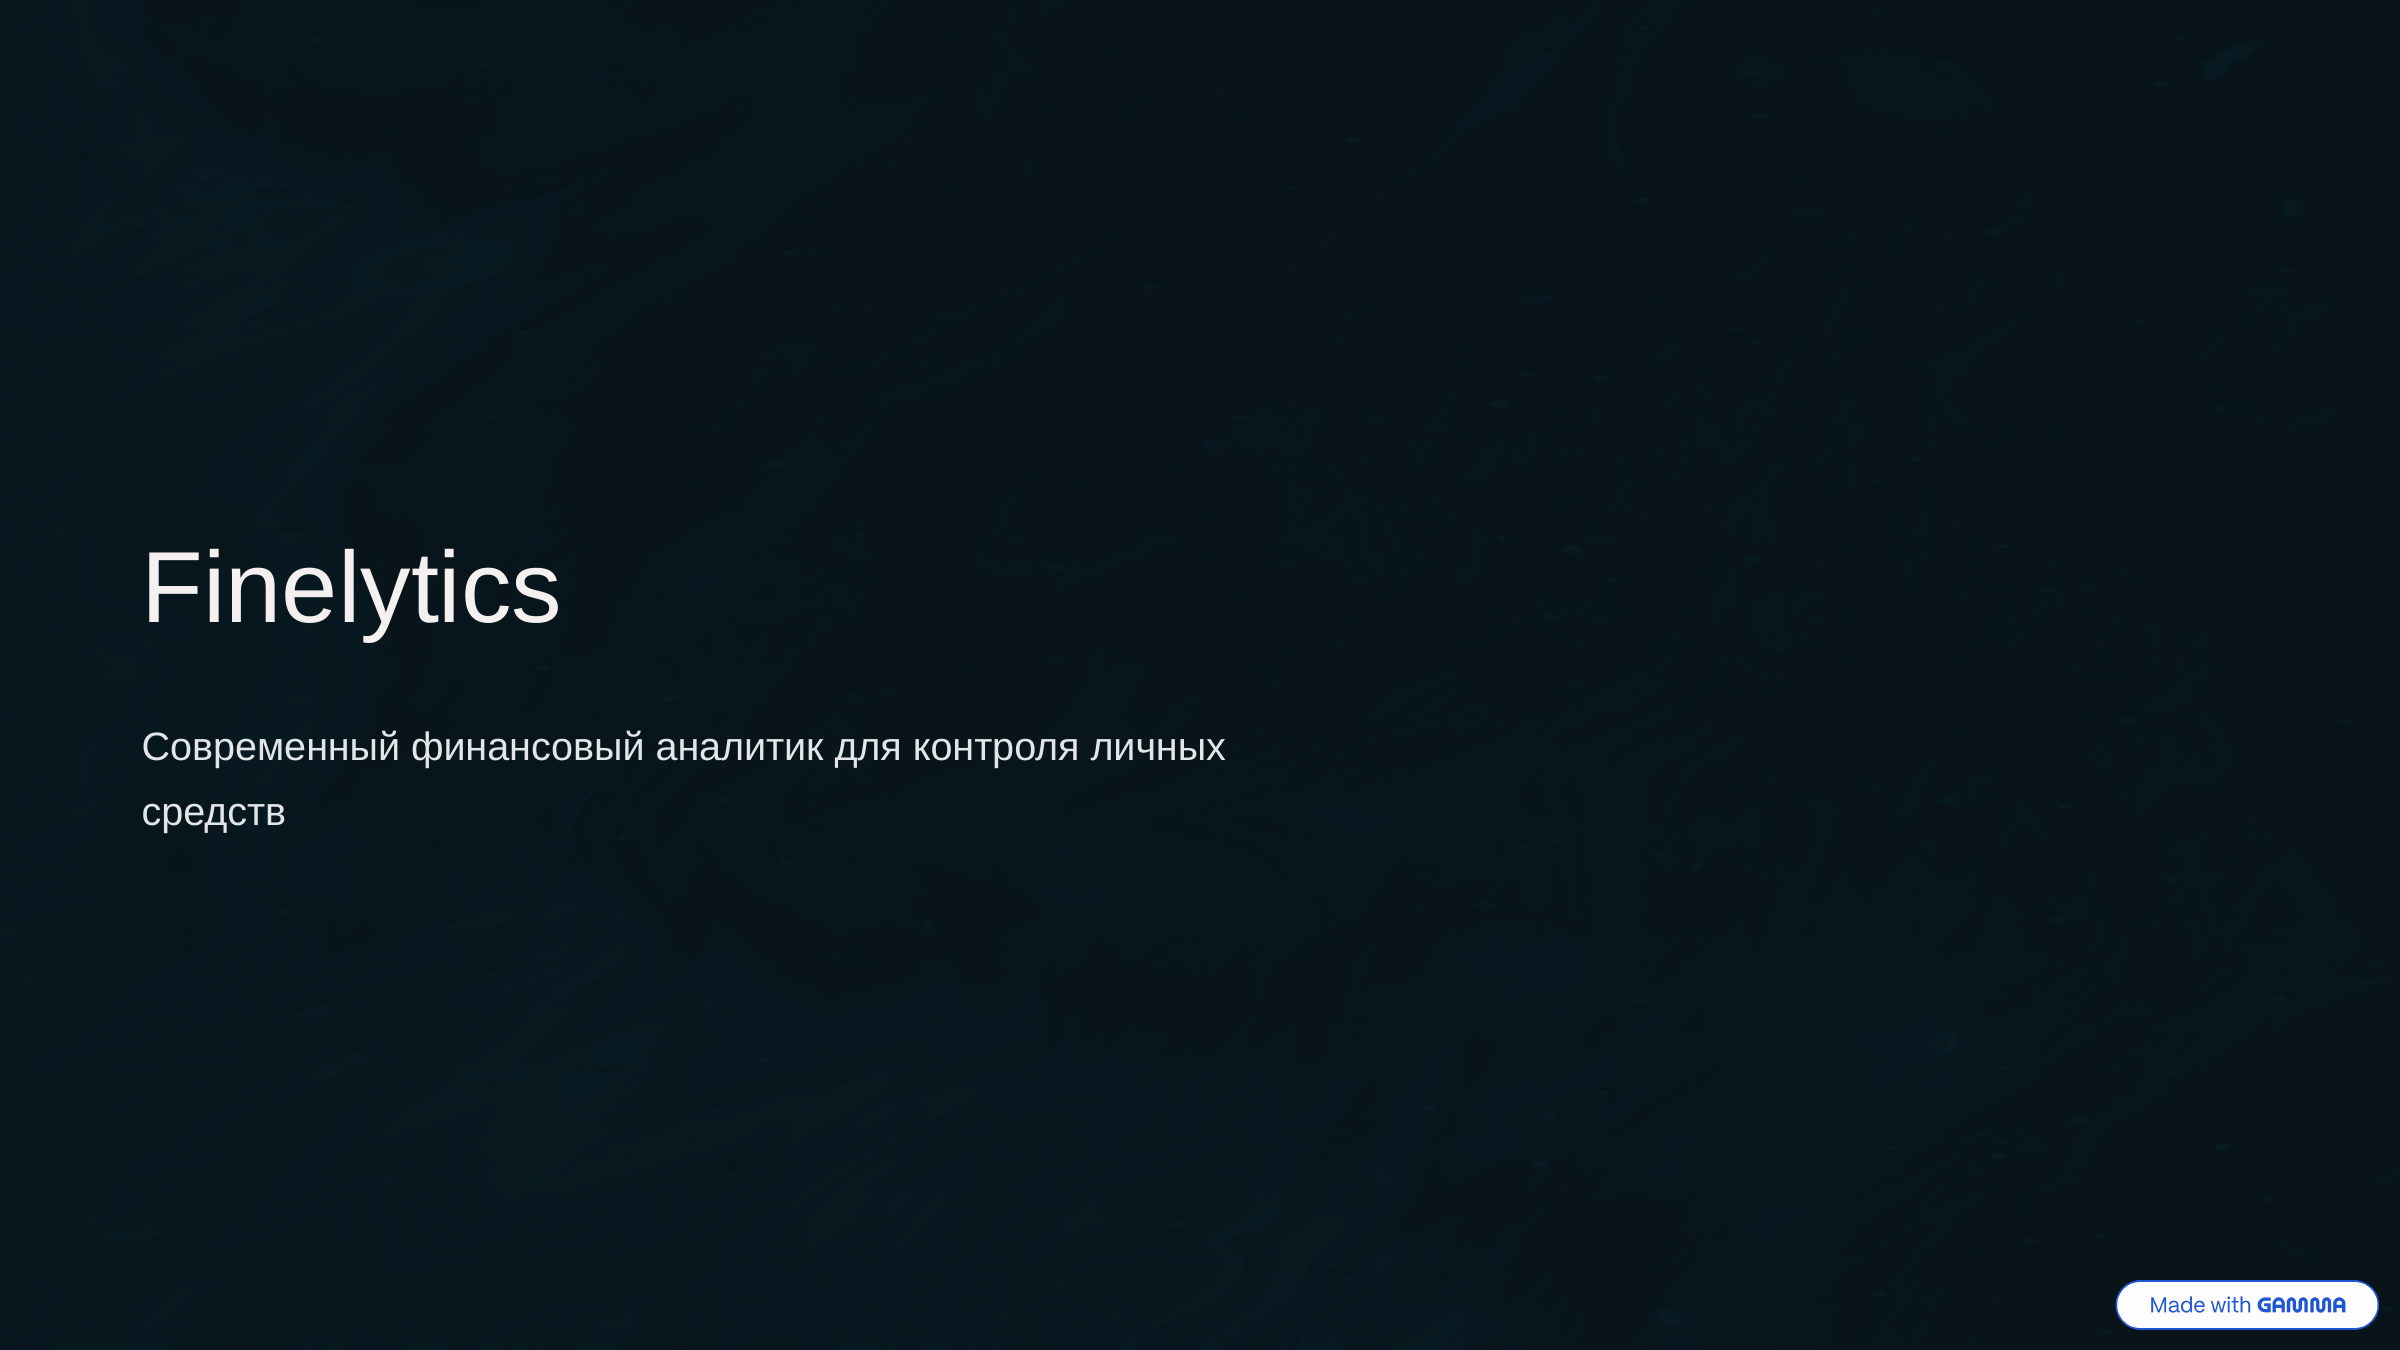

Finelytics
Современный финансовый аналитик для контроля личных средств